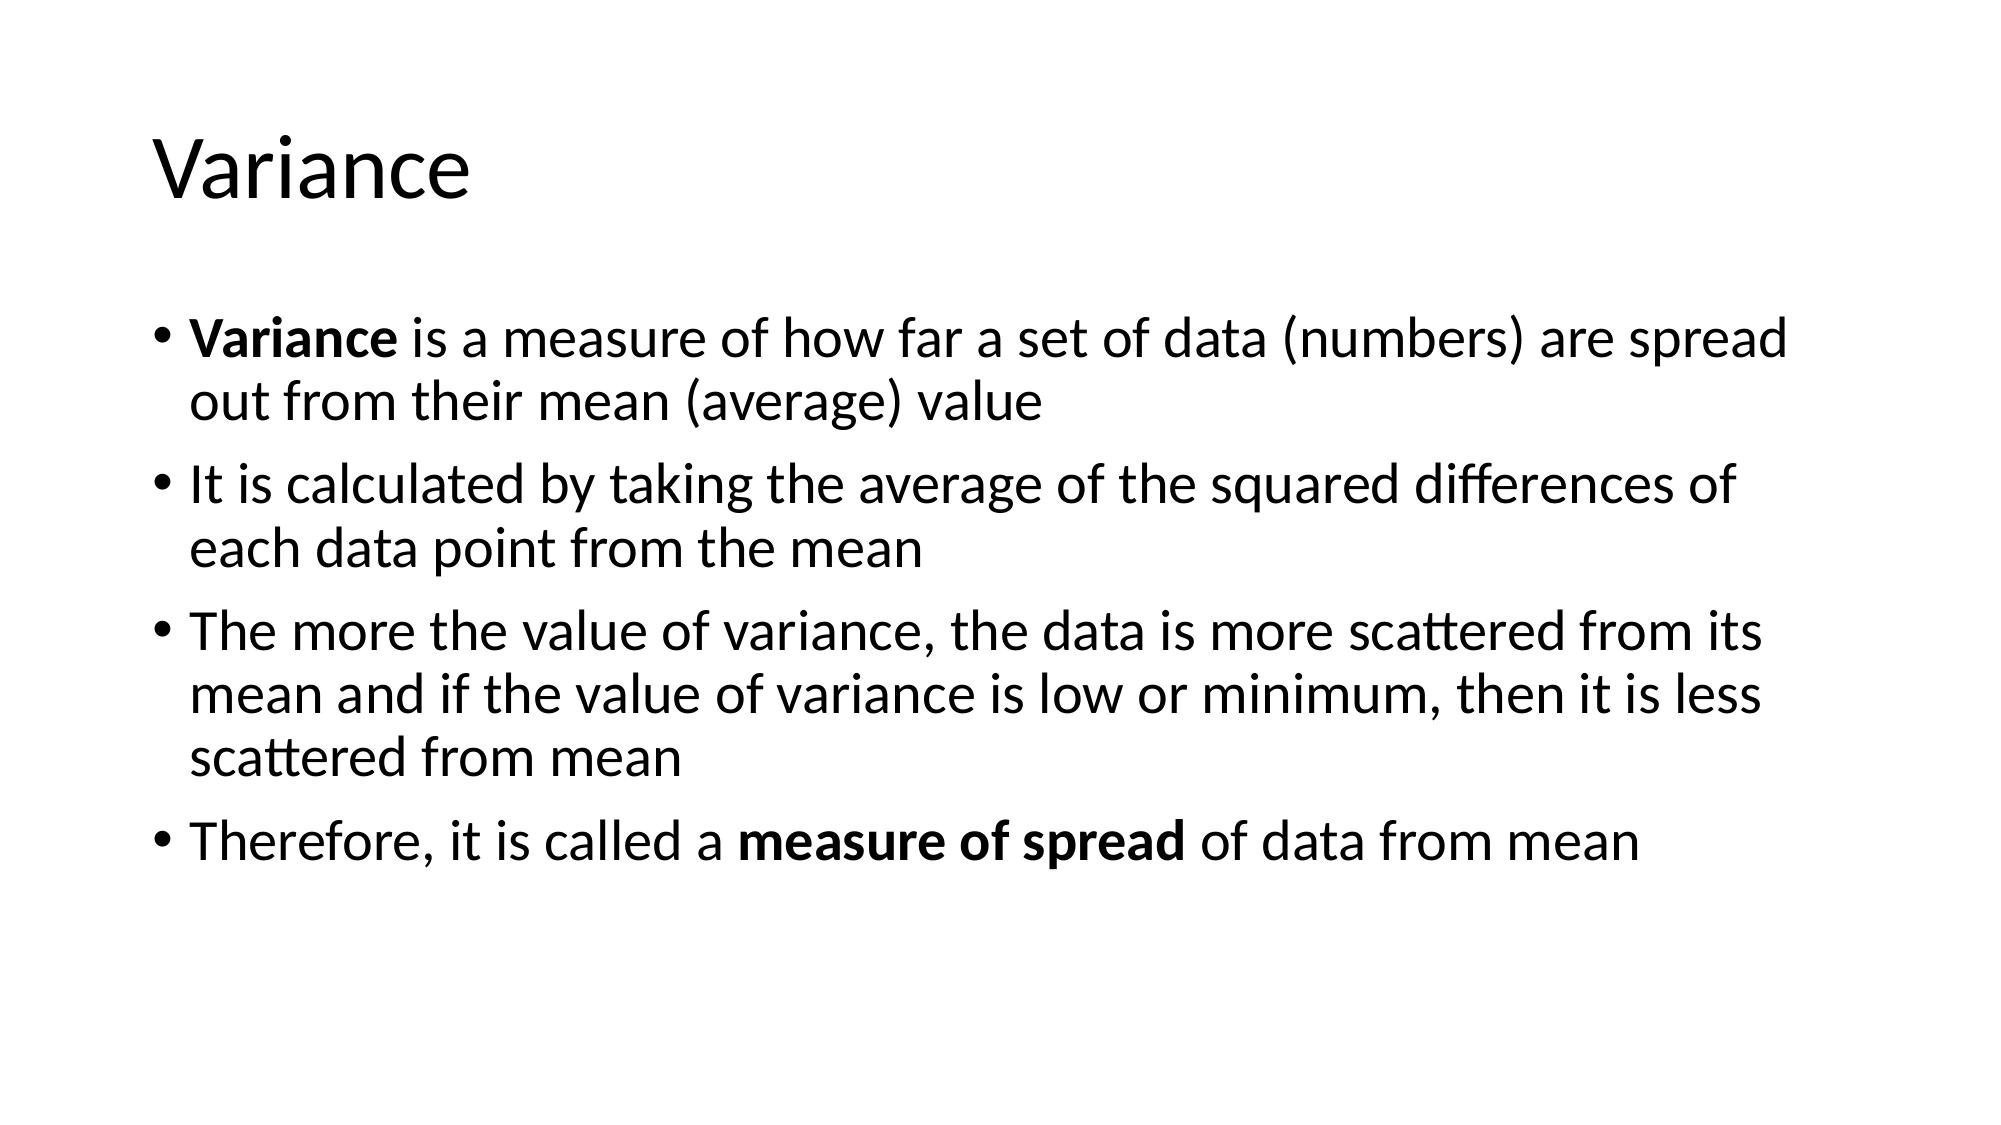

# Variance
Variance is a measure of how far a set of data (numbers) are spread out from their mean (average) value
It is calculated by taking the average of the squared differences of each data point from the mean
The more the value of variance, the data is more scattered from its mean and if the value of variance is low or minimum, then it is less scattered from mean
Therefore, it is called a measure of spread of data from mean